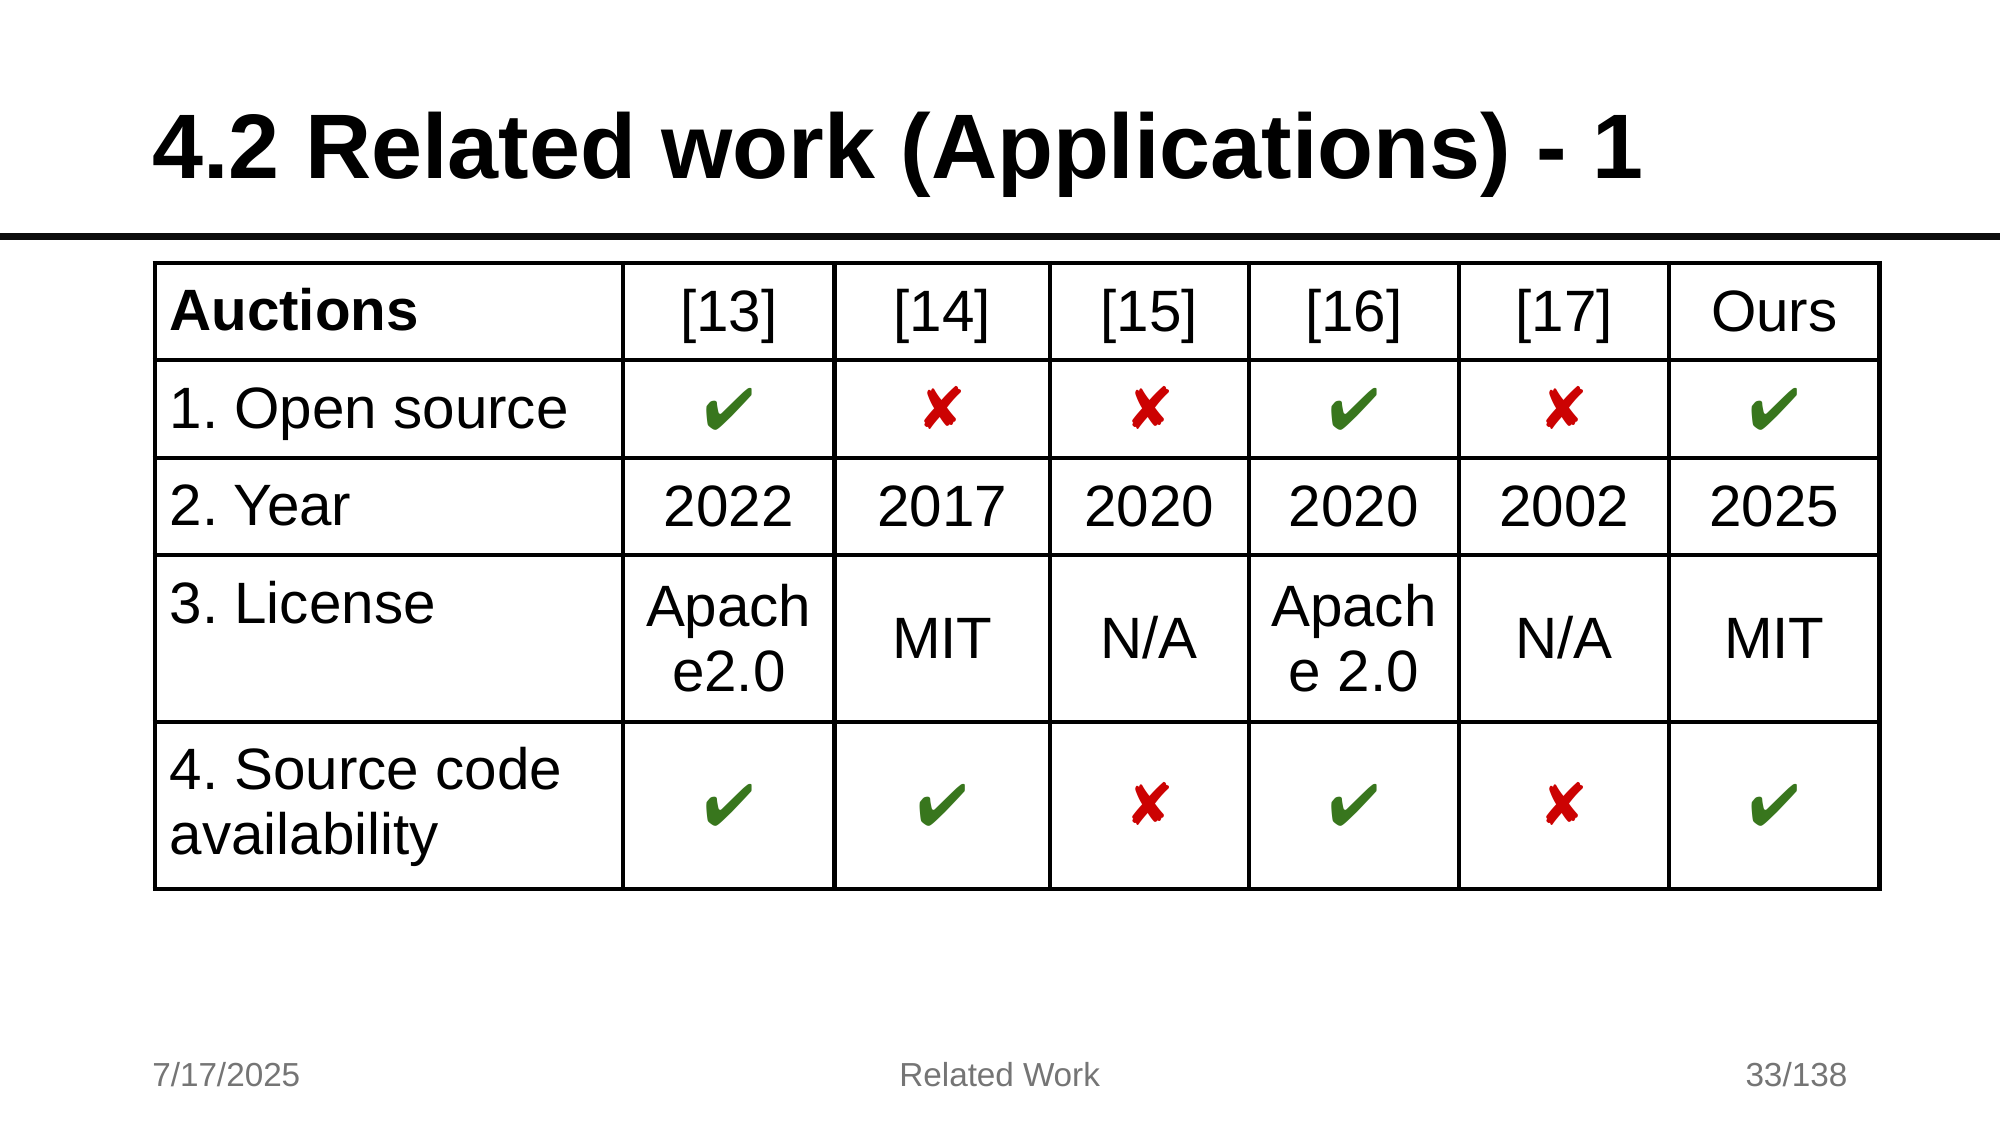

# 4.2 Related work (Applications) - 1
| Auctions | [13] | [14] | [15] | [16] | [17] | Ours |
| --- | --- | --- | --- | --- | --- | --- |
| 1. Open source | ✔ | ✘ | ✘ | ✔ | ✘ | ✔ |
| 2. Year | 2022 | 2017 | 2020 | 2020 | 2002 | 2025 |
| 3. License | Apache2.0 | MIT | N/A | Apache 2.0 | N/A | MIT |
| 4. Source code availability | ✔ | ✔ | ✘ | ✔ | ✘ | ✔ |
7/17/2025
Related Work
33/138